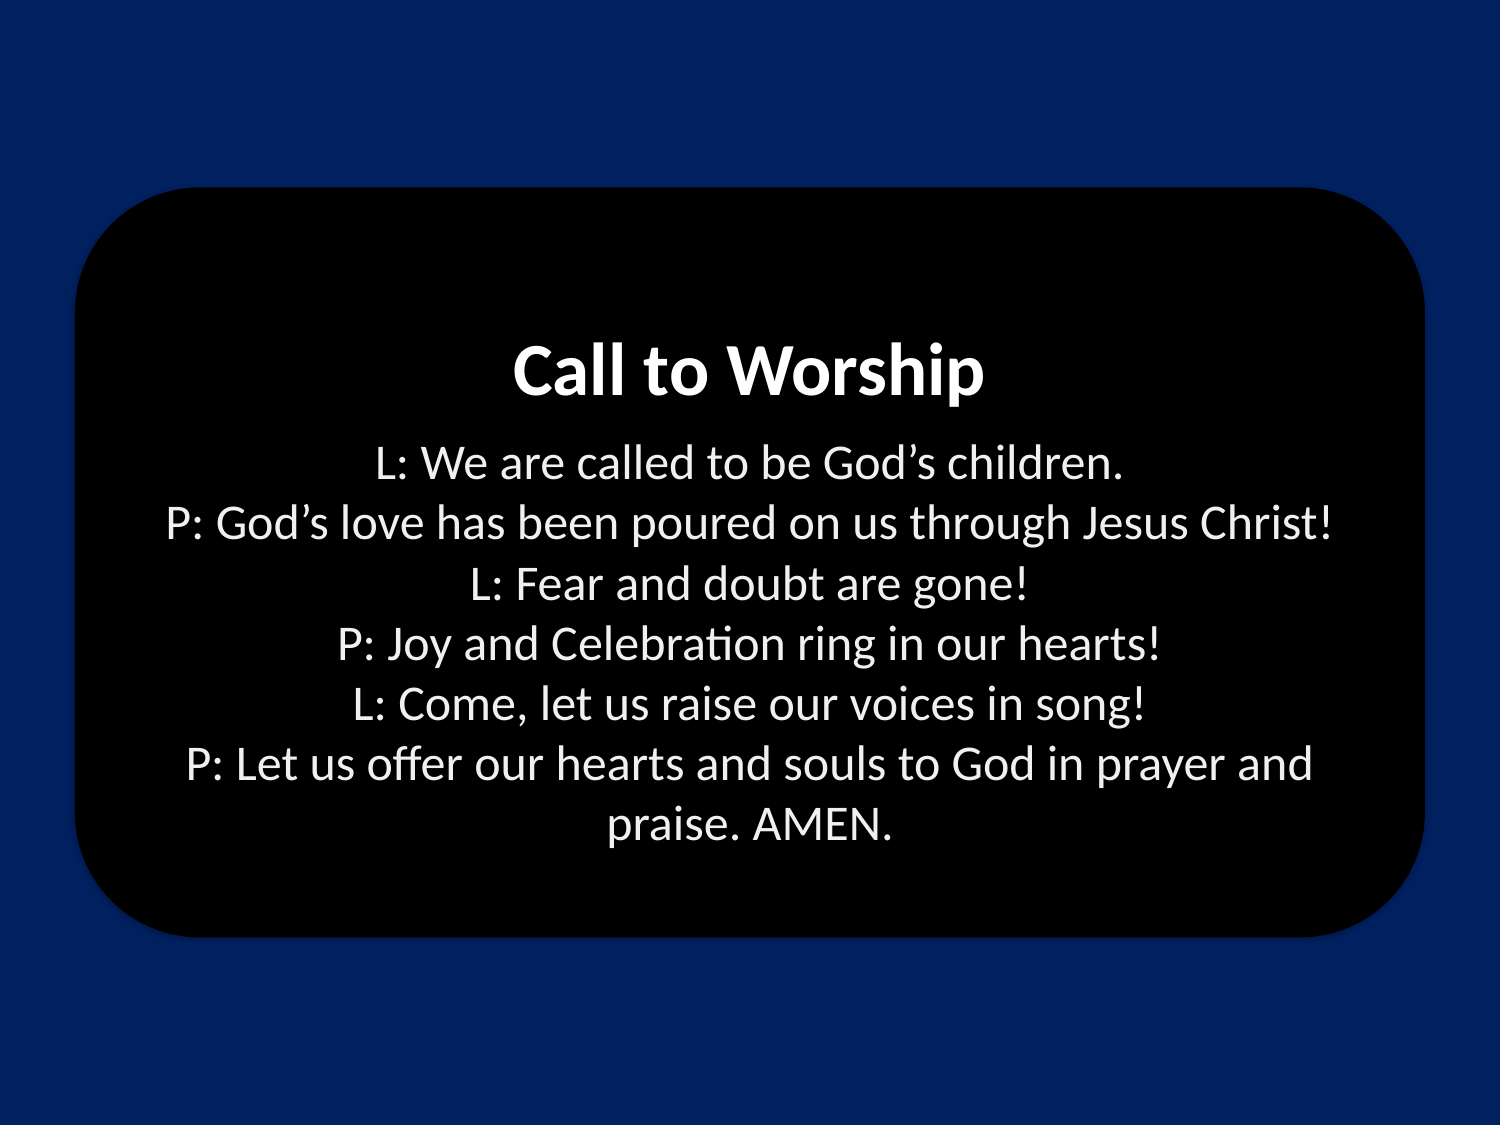

Call to Worship

L: We are called to be God’s children.
P: God’s love has been poured on us through Jesus Christ!
L: Fear and doubt are gone!
P: Joy and Celebration ring in our hearts!
L: Come, let us raise our voices in song!
P: Let us offer our hearts and souls to God in prayer and praise. AMEN.